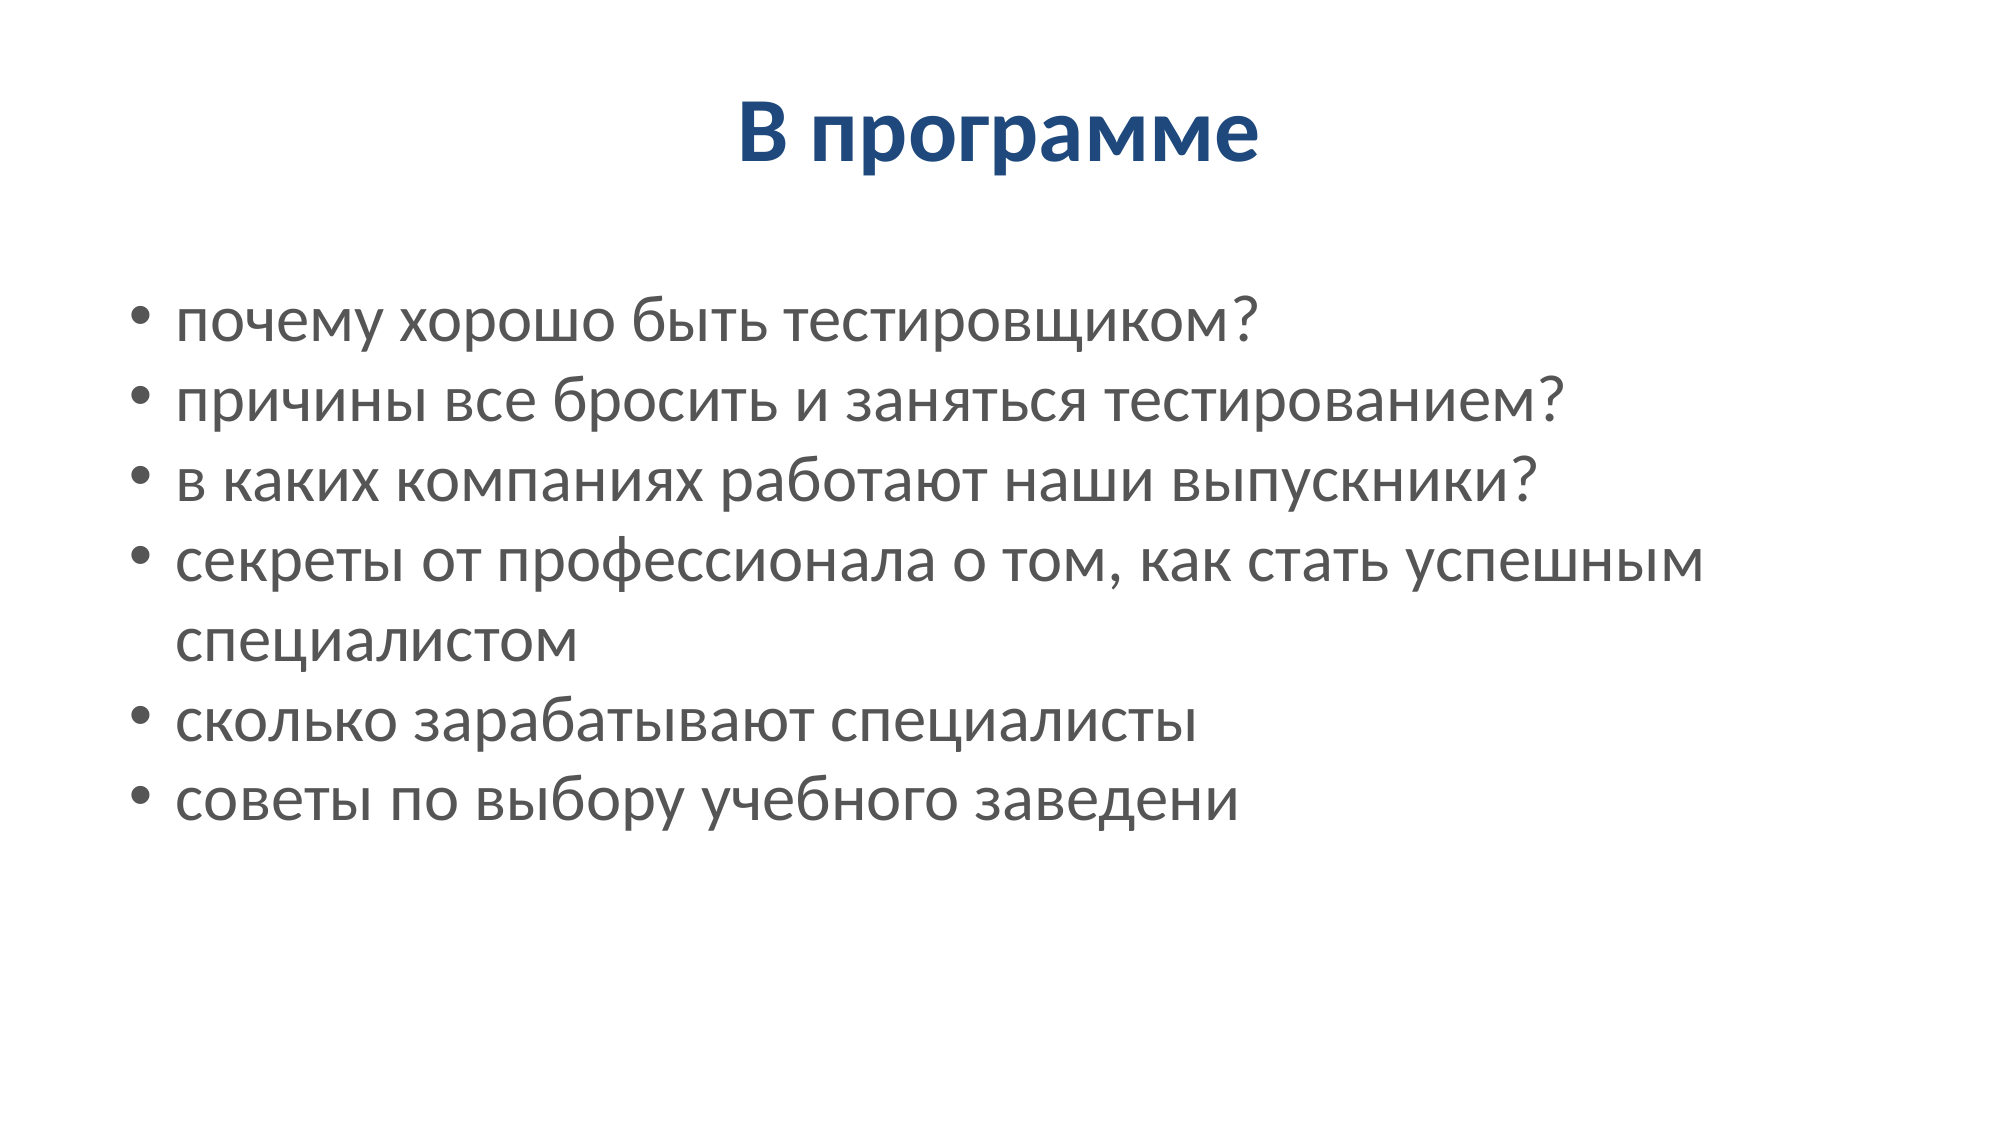

# В программе
почему хорошо быть тестировщиком?
причины все бросить и заняться тестированием?
в каких компаниях работают наши выпускники?
секреты от профессионала о том, как стать успешным специалистом
сколько зарабатывают специалисты
советы по выбору учебного заведени